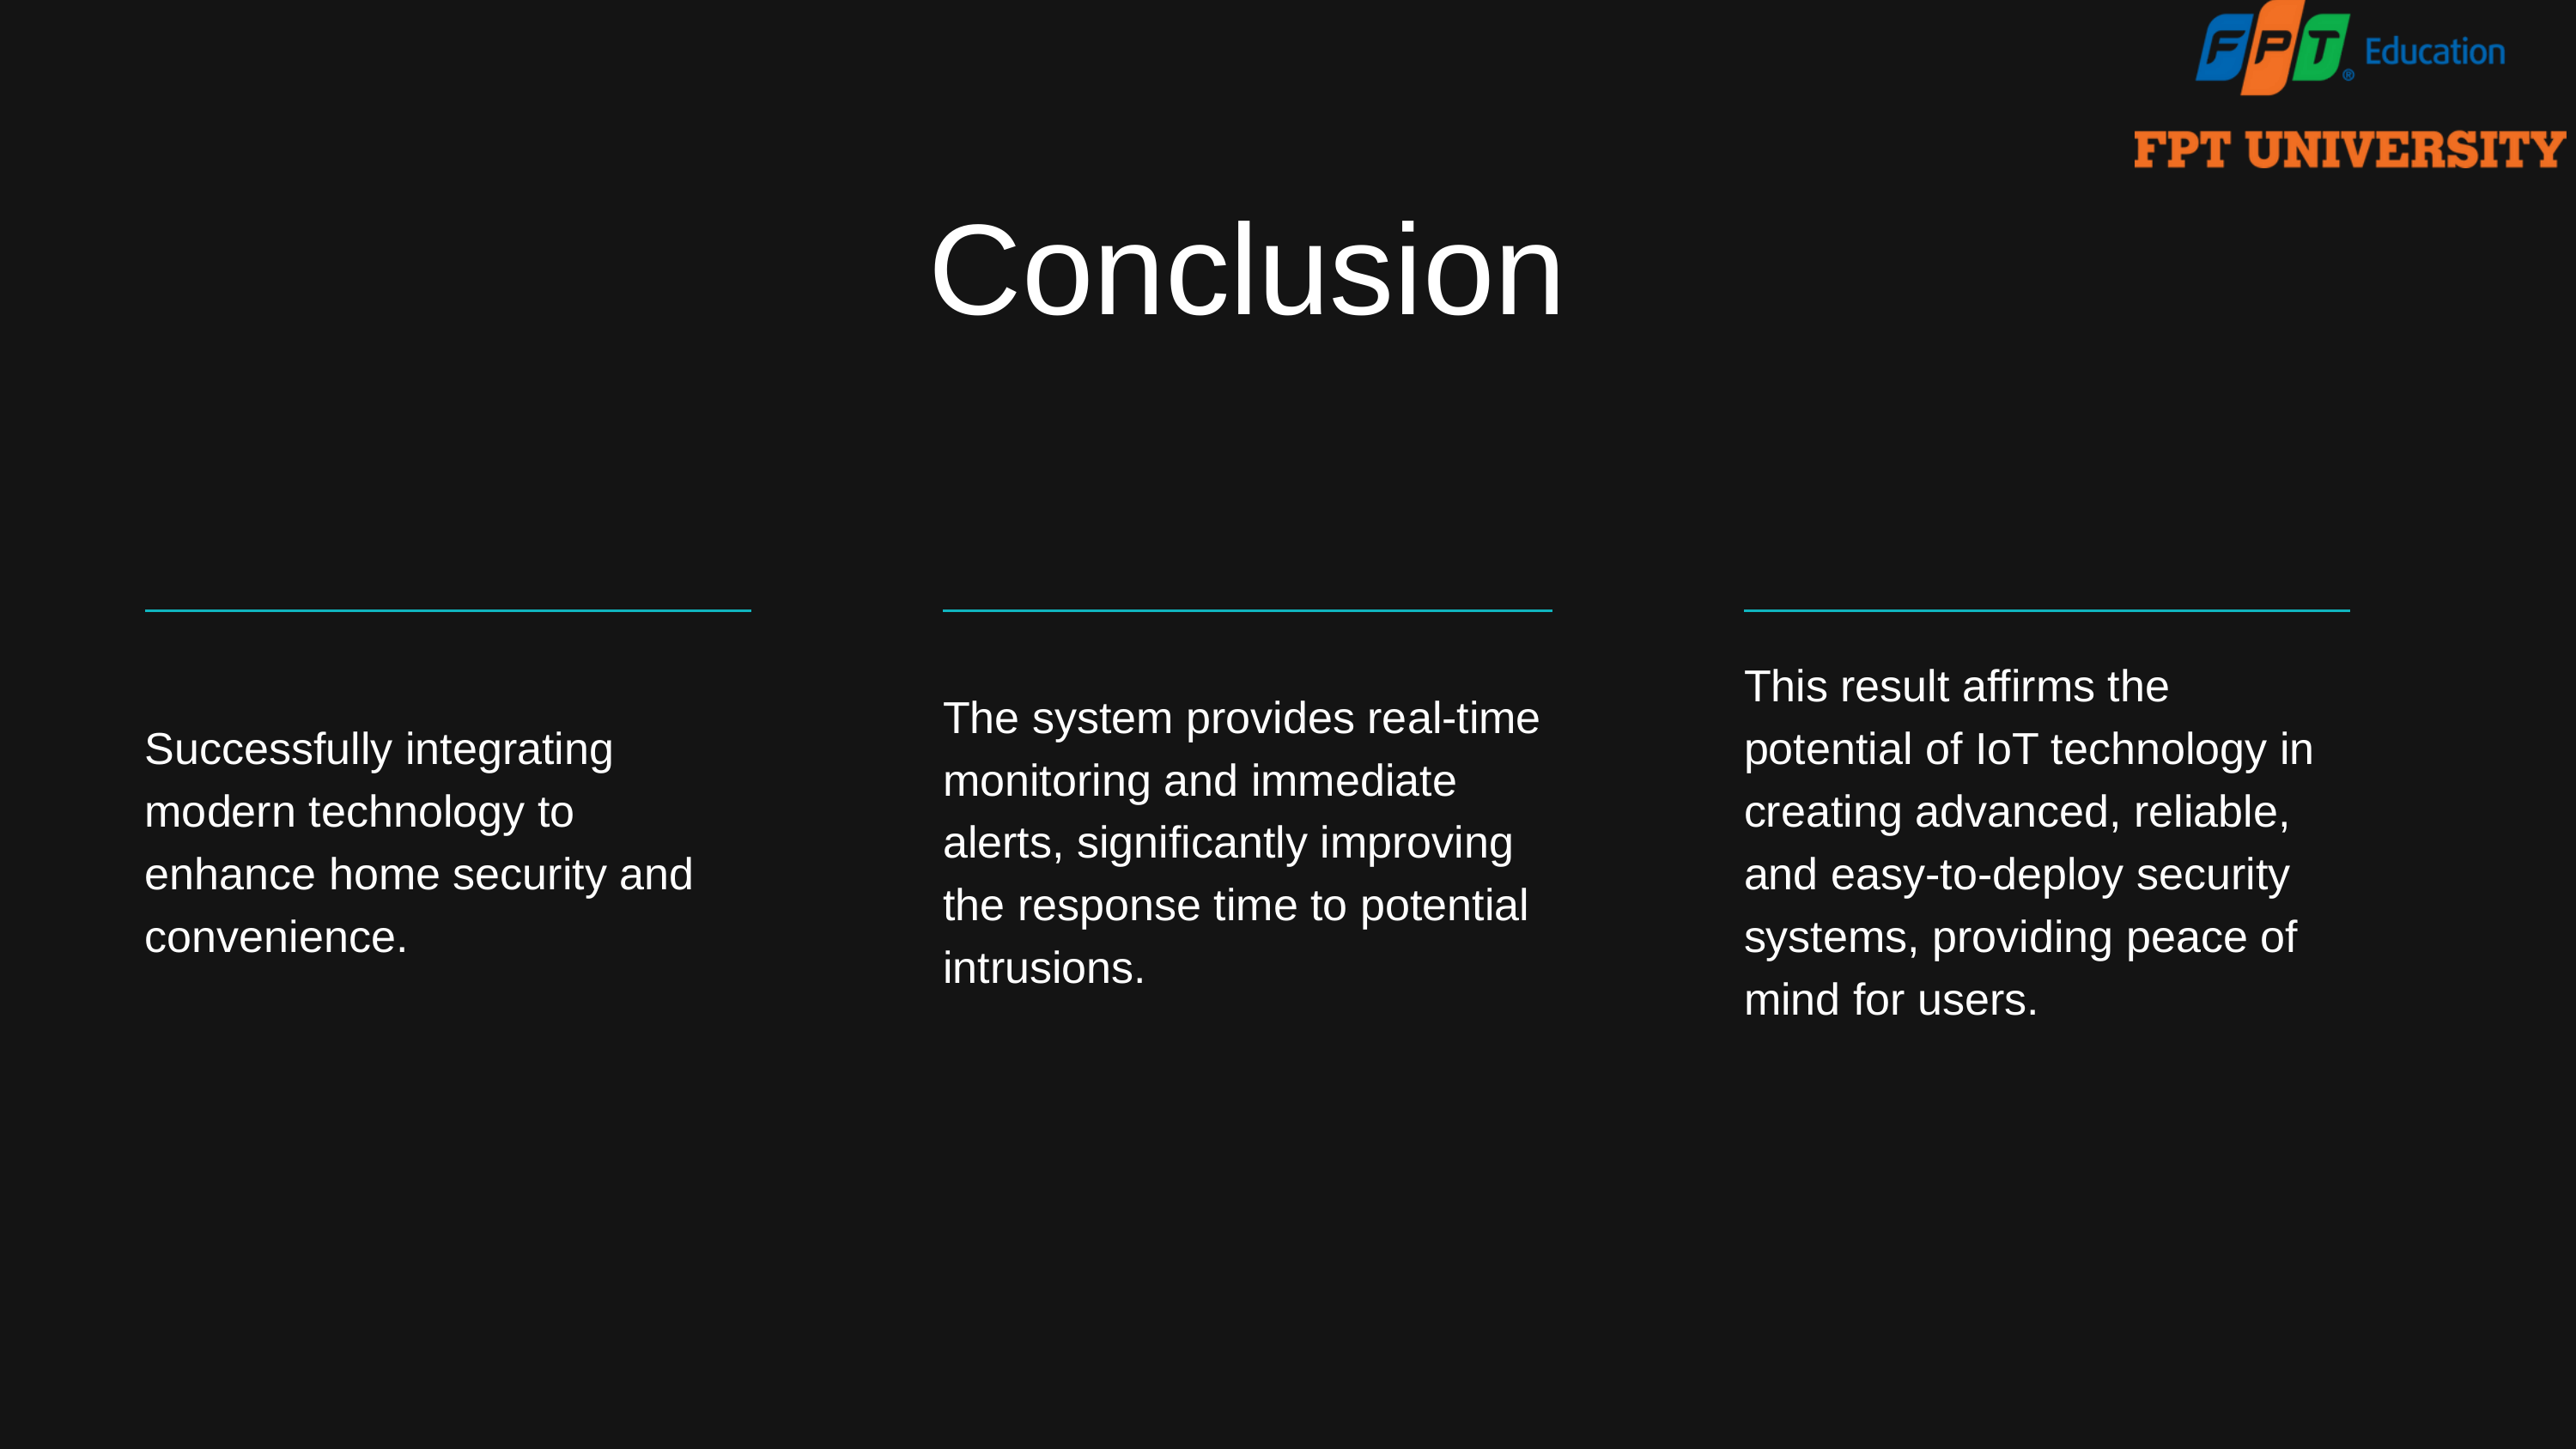

Conclusion
|  |  |  |  |  |
| --- | --- | --- | --- | --- |
| Successfully integrating modern technology to enhance home security and convenience. |  | The system provides real-time monitoring and immediate alerts, significantly improving the response time to potential intrusions. |  | This result affirms the potential of IoT technology in creating advanced, reliable, and easy-to-deploy security systems, providing peace of mind for users. |